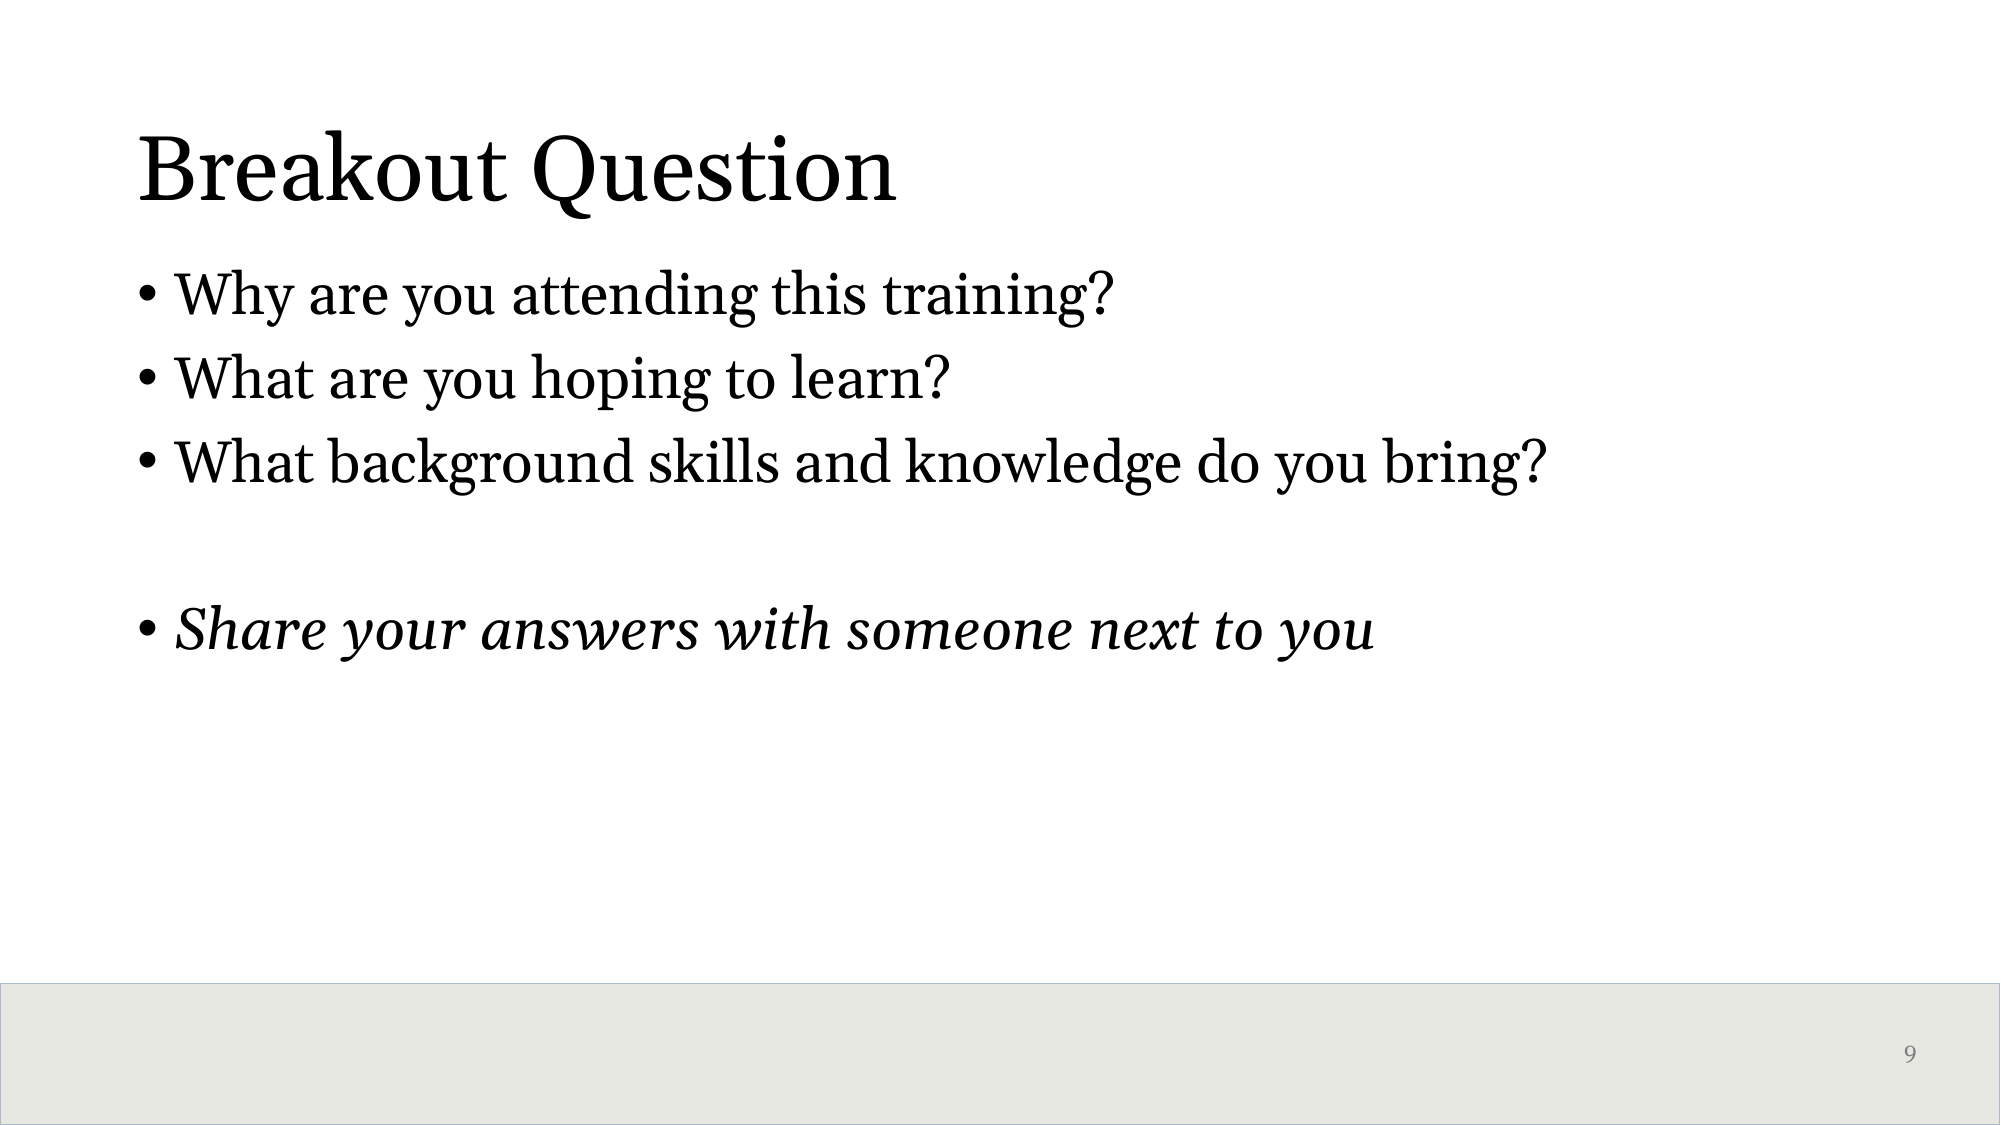

# Breakout Question
Why are you attending this training?
What are you hoping to learn?
What background skills and knowledge do you bring?

Share your answers with someone next to you